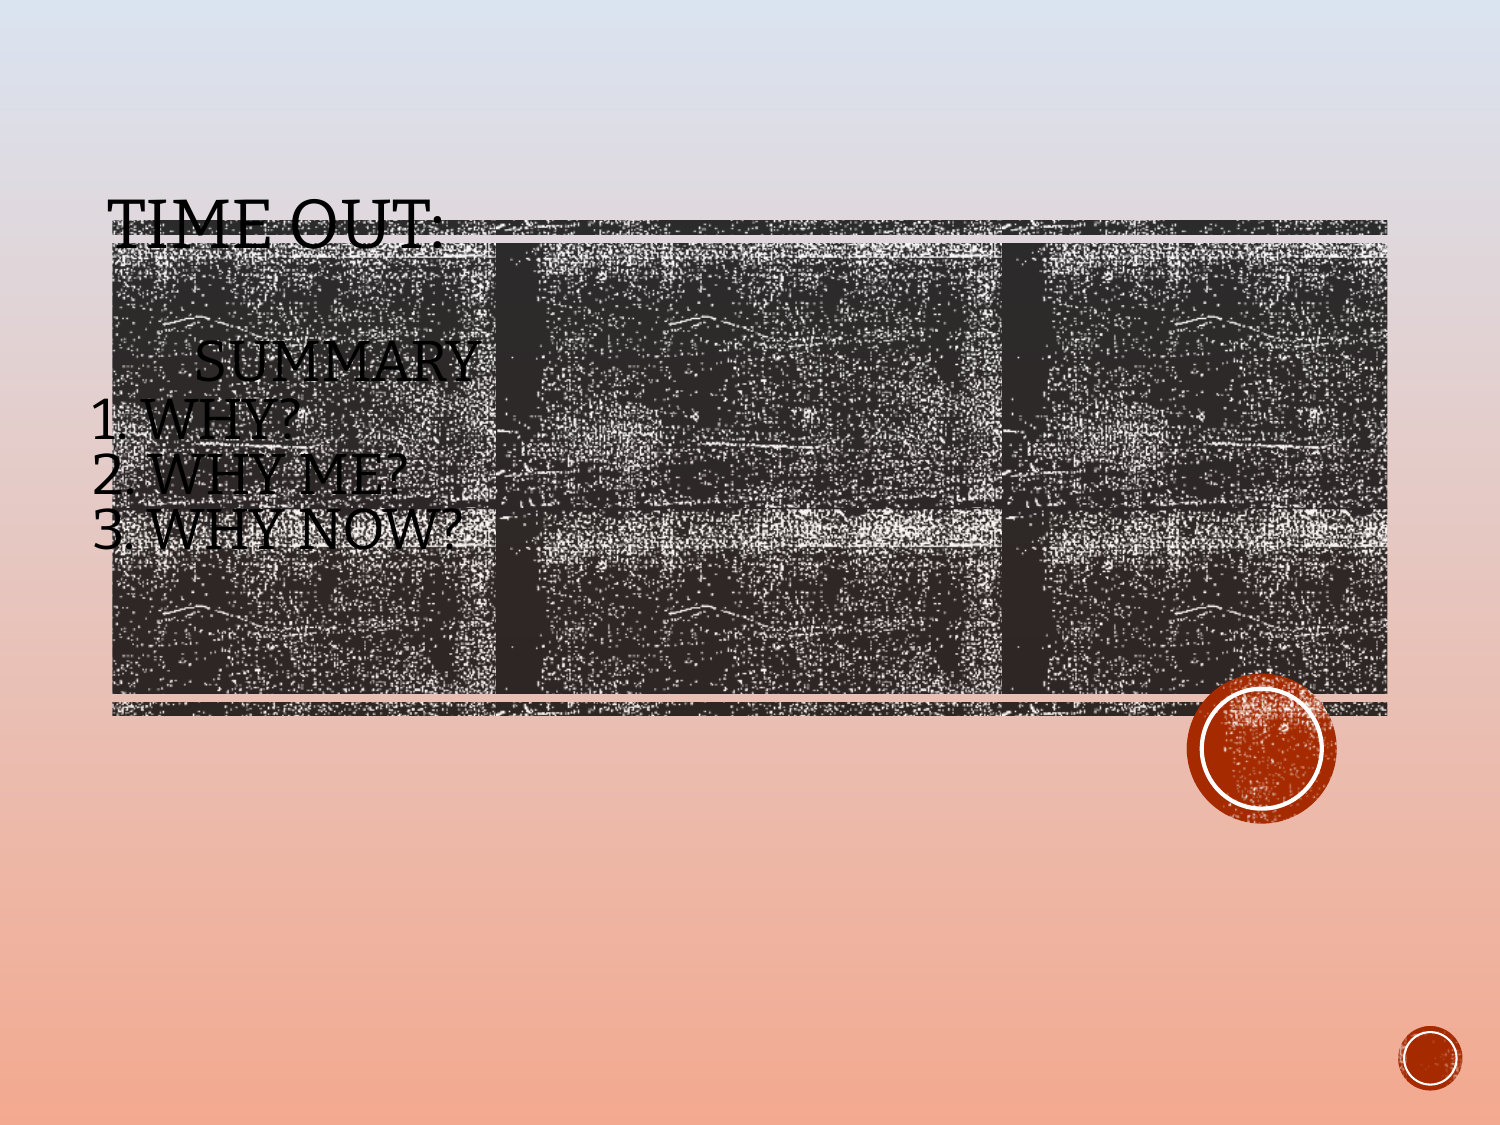

# Time out: Summary 1. Why? 2. Why me? 3. Why now?